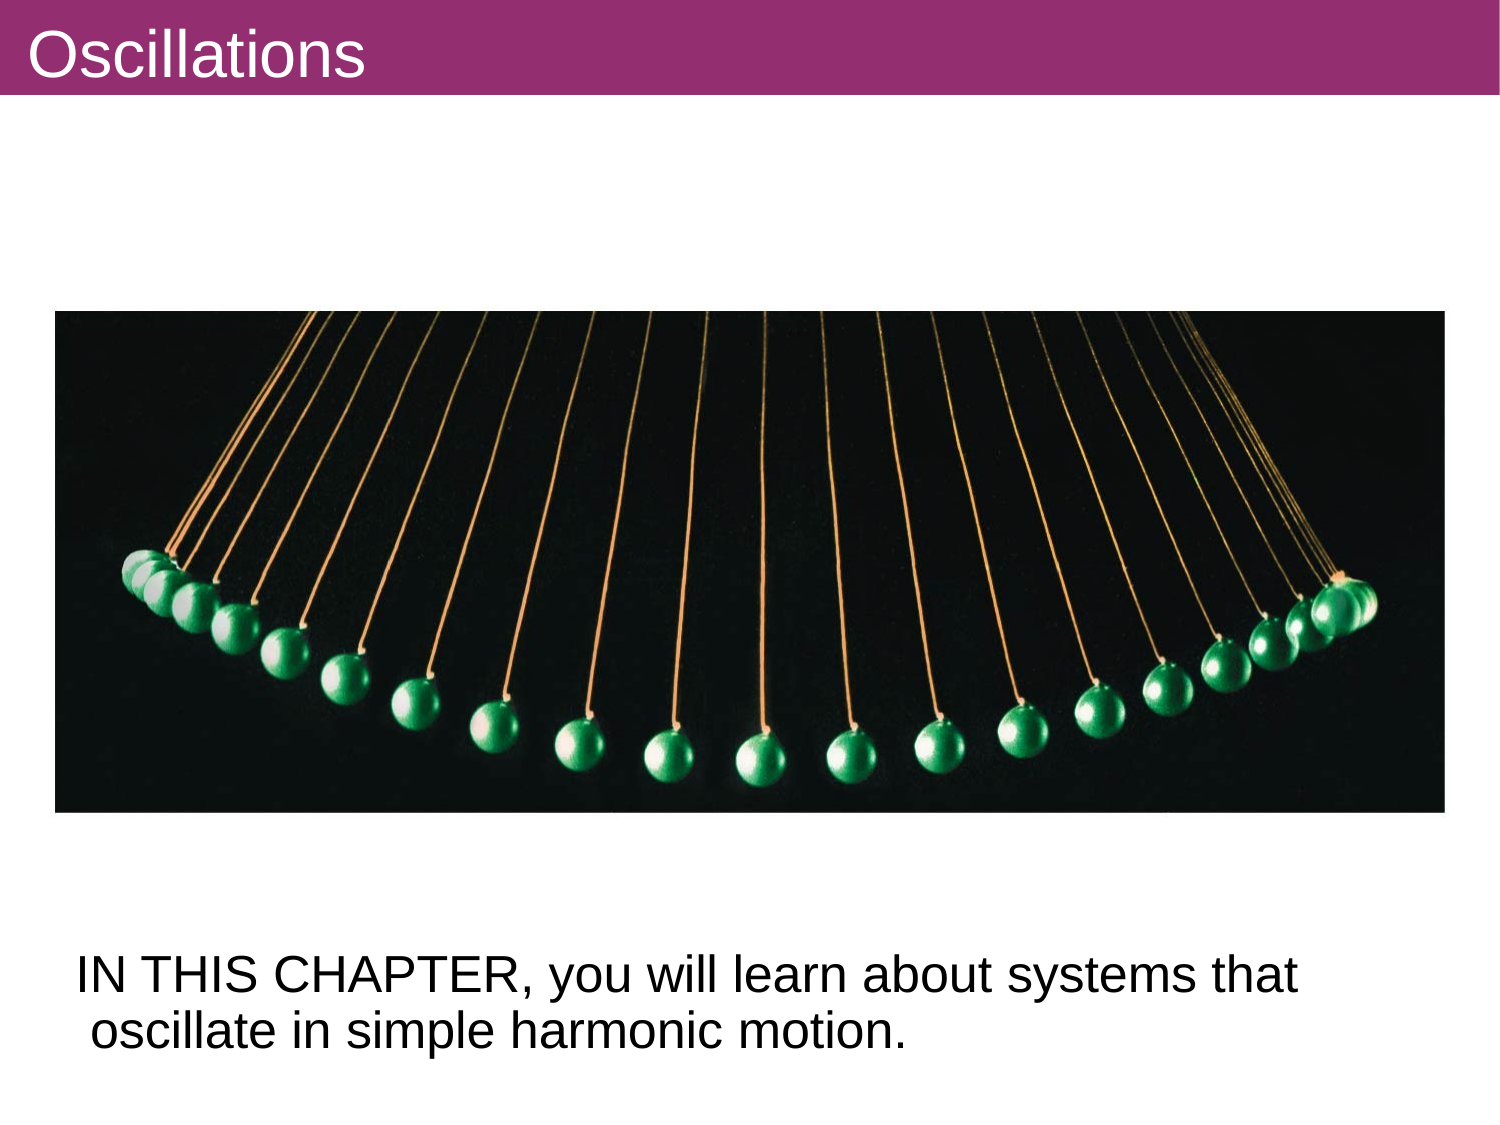

# Oscillations

IN THIS CHAPTER, you will learn about systems that  oscillate in simple harmonic motion.